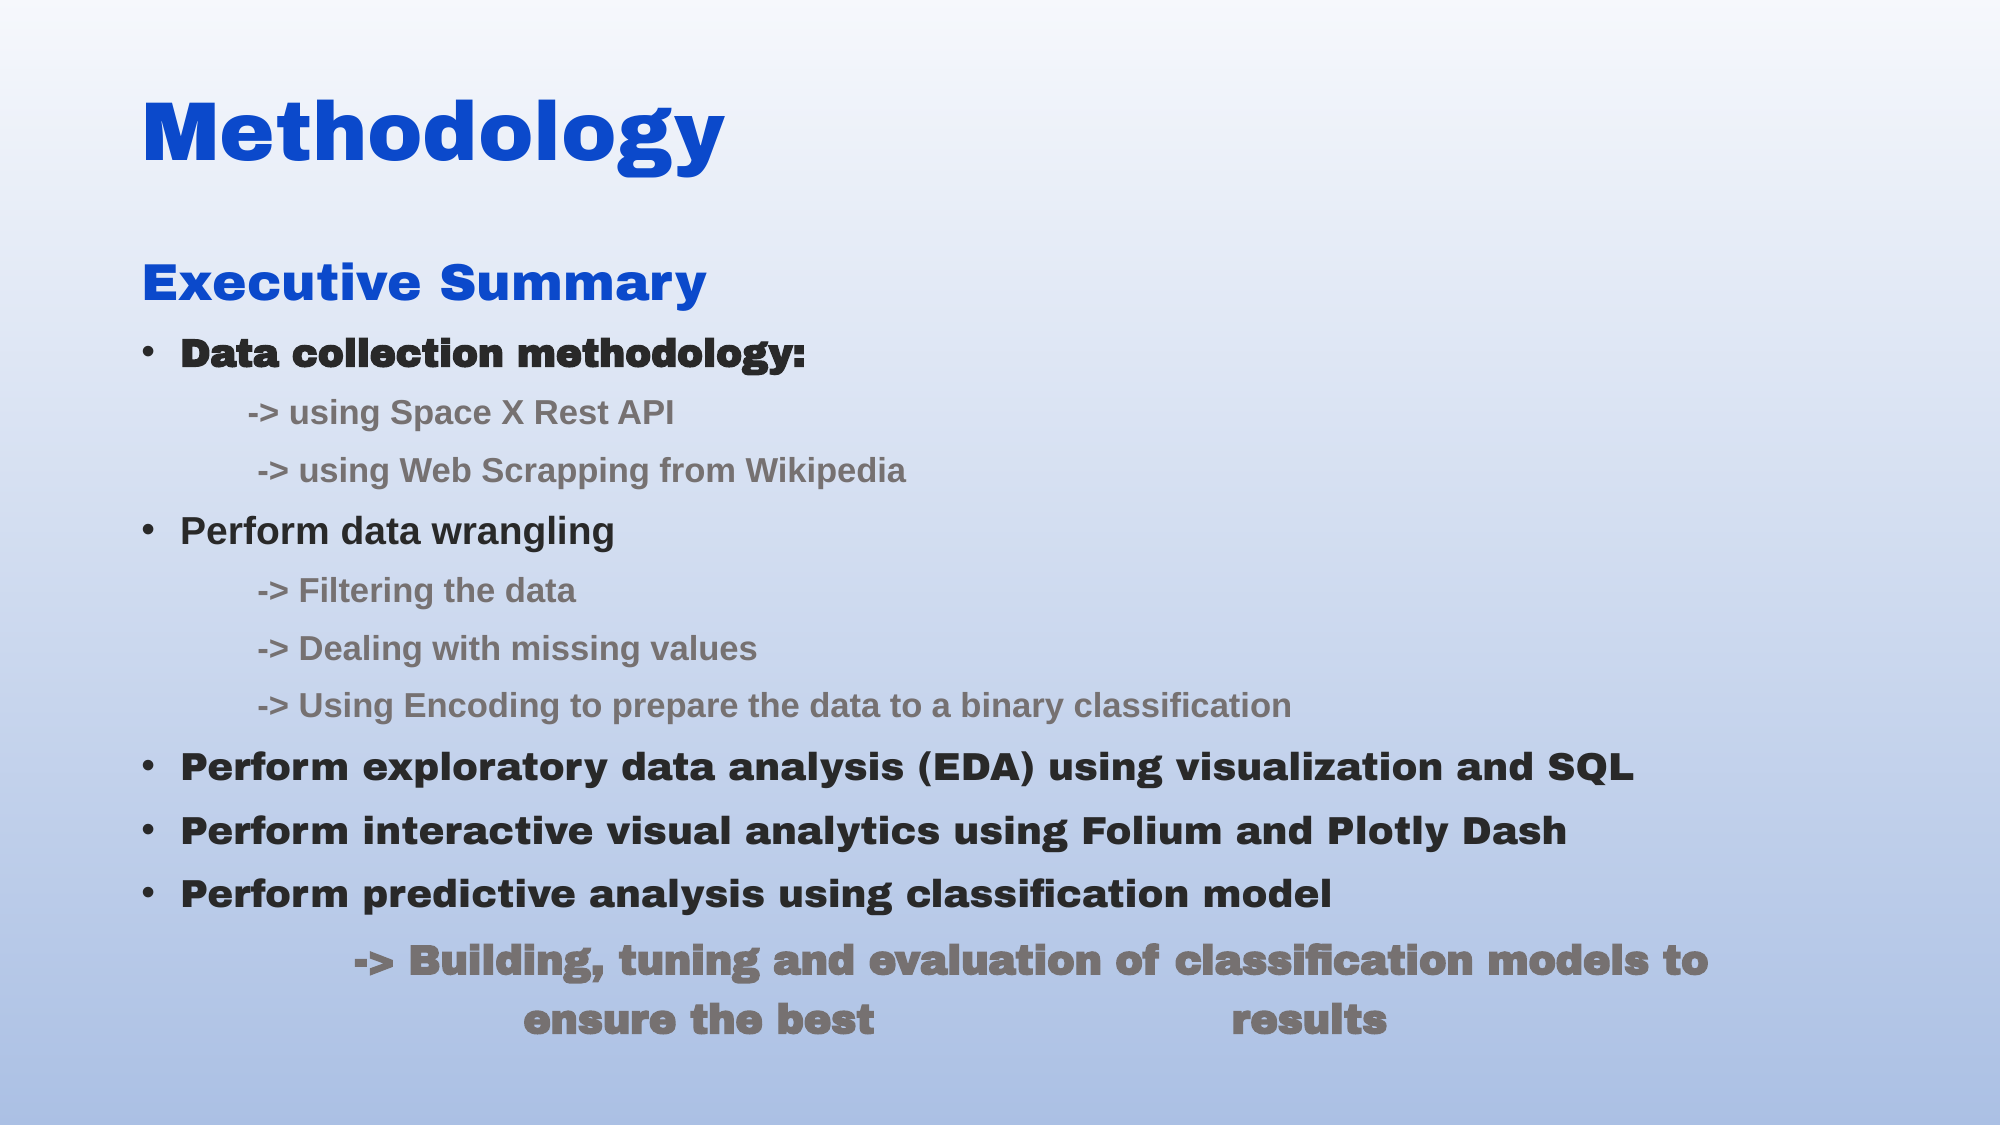

Methodology
Executive Summary
Data collection methodology:
   -> using Space X Rest API
    -> using Web Scrapping from Wikipedia
Perform data wrangling
    -> Filtering the data
    -> Dealing with missing values
    -> Using Encoding to prepare the data to a binary classification
Perform exploratory data analysis (EDA) using visualization and SQL
Perform interactive visual analytics using Folium and Plotly Dash
Perform predictive analysis using classification model
           -> Building, tuning and evaluation of classification models to ensure the best                          results

6